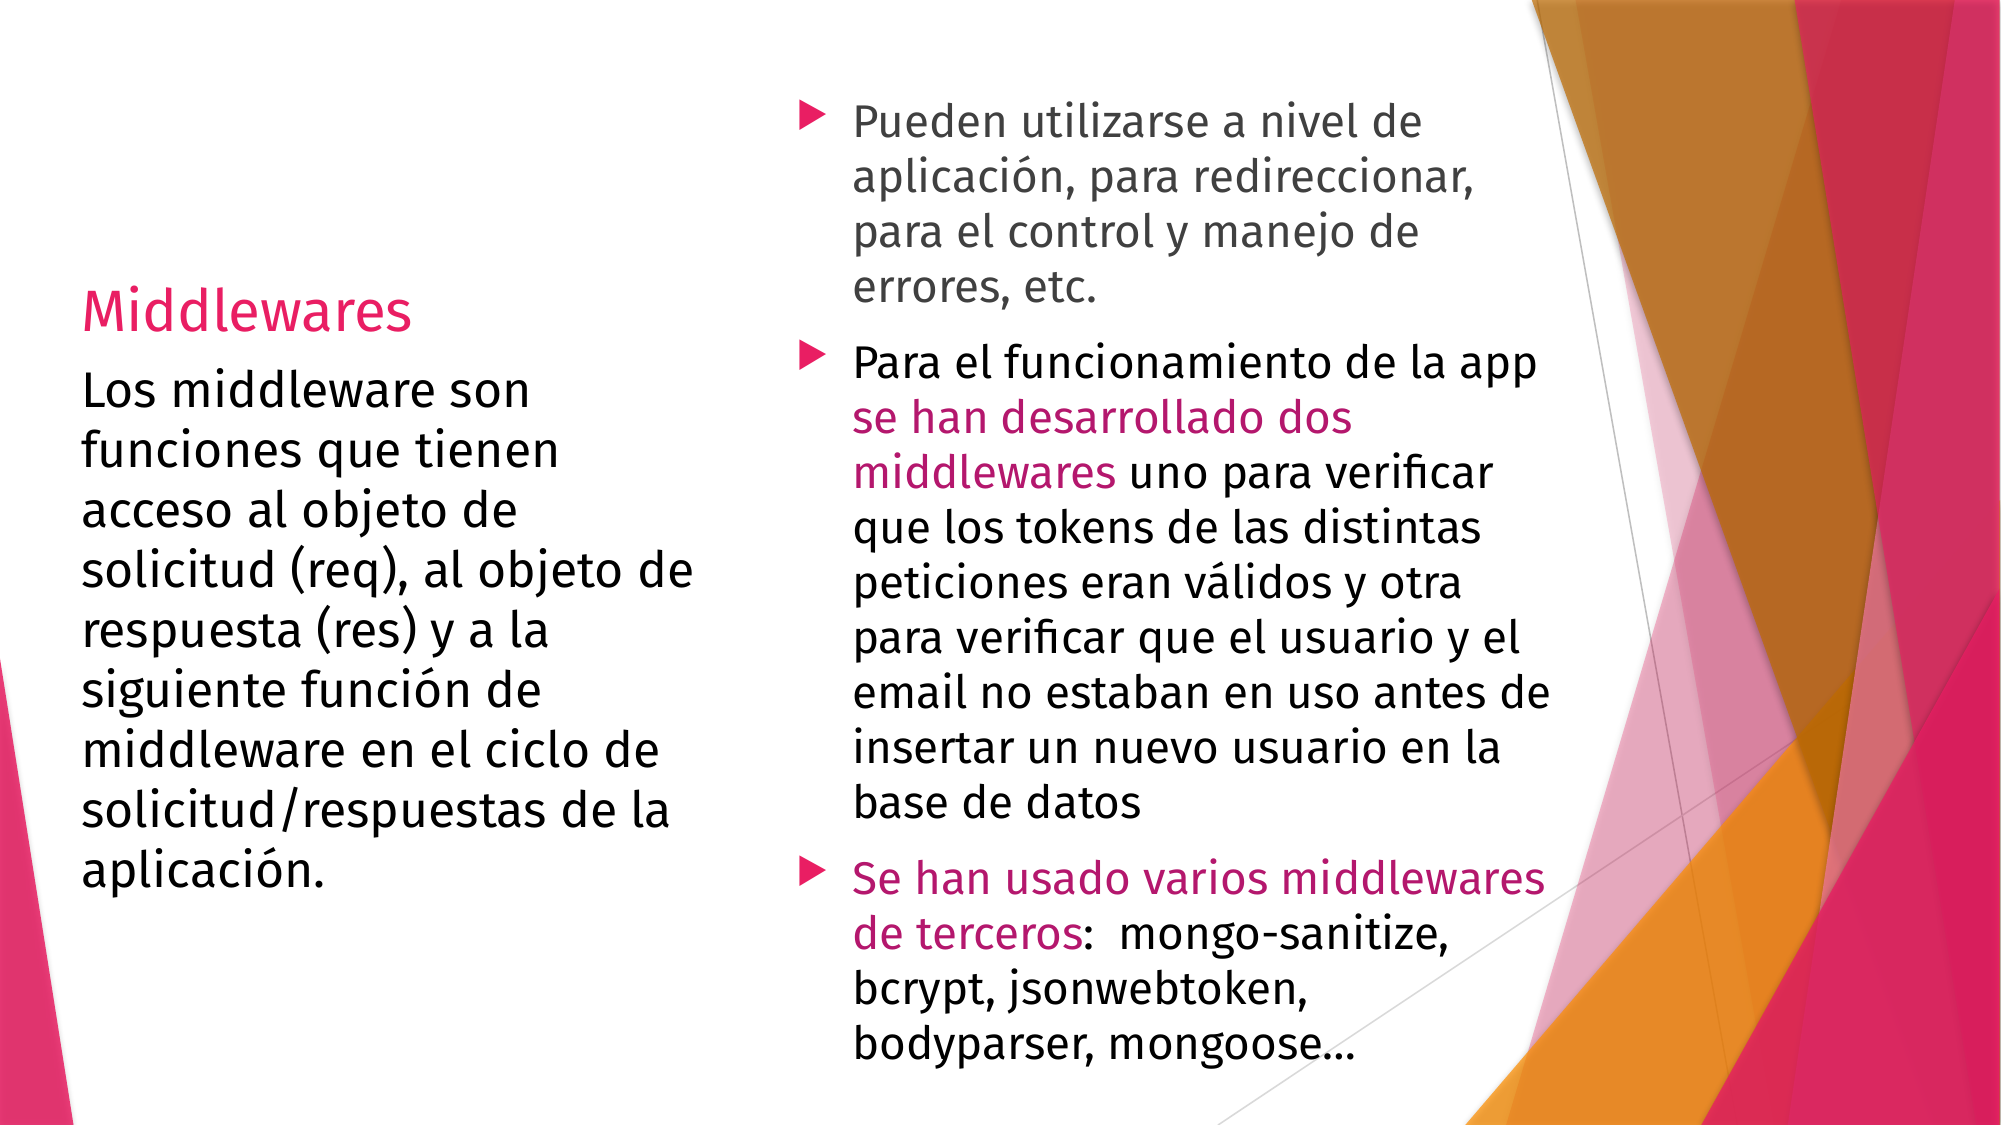

Pueden utilizarse a nivel de aplicación, para redireccionar, para el control y manejo de errores, etc.
Para el funcionamiento de la app se han desarrollado dos middlewares uno para verificar que los tokens de las distintas peticiones eran válidos y otra para verificar que el usuario y el email no estaban en uso antes de insertar un nuevo usuario en la base de datos
Se han usado varios middlewares de terceros:  mongo-sanitize, bcrypt, jsonwebtoken, bodyparser, mongoose…
# Middlewares
Los middleware son funciones que tienen acceso al objeto de solicitud (req), al objeto de respuesta (res) y a la siguiente función de middleware en el ciclo de solicitud/respuestas de la aplicación.